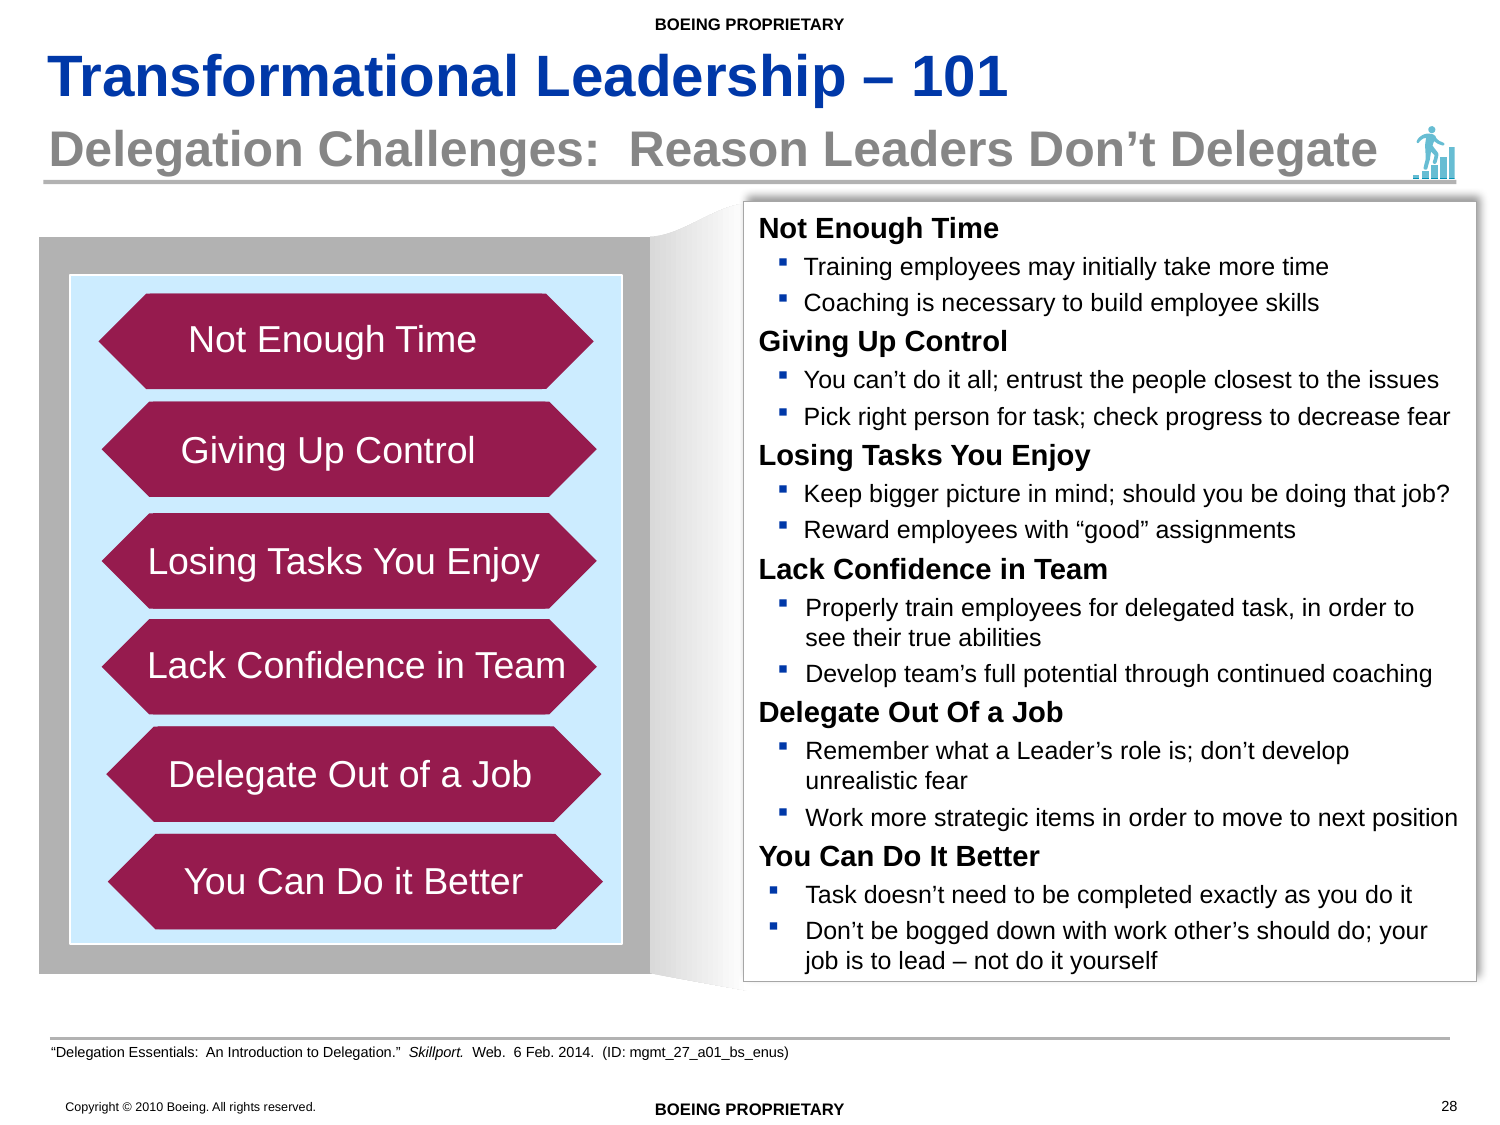

# Delegation Challenges:  Reason Leaders Don’t Delegate
Not Enough Time
Training employees may initially take more time
Coaching is necessary to build employee skills
Giving Up Control
You can’t do it all; entrust the people closest to the issues
Pick right person for task; check progress to decrease fear
Losing Tasks You Enjoy
Keep bigger picture in mind; should you be doing that job?
Reward employees with “good” assignments
Lack Confidence in Team
Properly train employees for delegated task, in order to see their true abilities
Develop team’s full potential through continued coaching
Delegate Out Of a Job
Remember what a Leader’s role is; don’t develop unrealistic fear
Work more strategic items in order to move to next position
You Can Do It Better
Task doesn’t need to be completed exactly as you do it
Don’t be bogged down with work other’s should do; your job is to lead – not do it yourself

Not Enough Time

Giving Up Control

Losing Tasks You Enjoy

Lack Confidence in Team

Delegate Out of a Job

You Can Do it Better
“Delegation Essentials:  An Introduction to Delegation.”  Skillport.  Web.  6 Feb. 2014.  (ID: mgmt_27_a01_bs_enus)
28